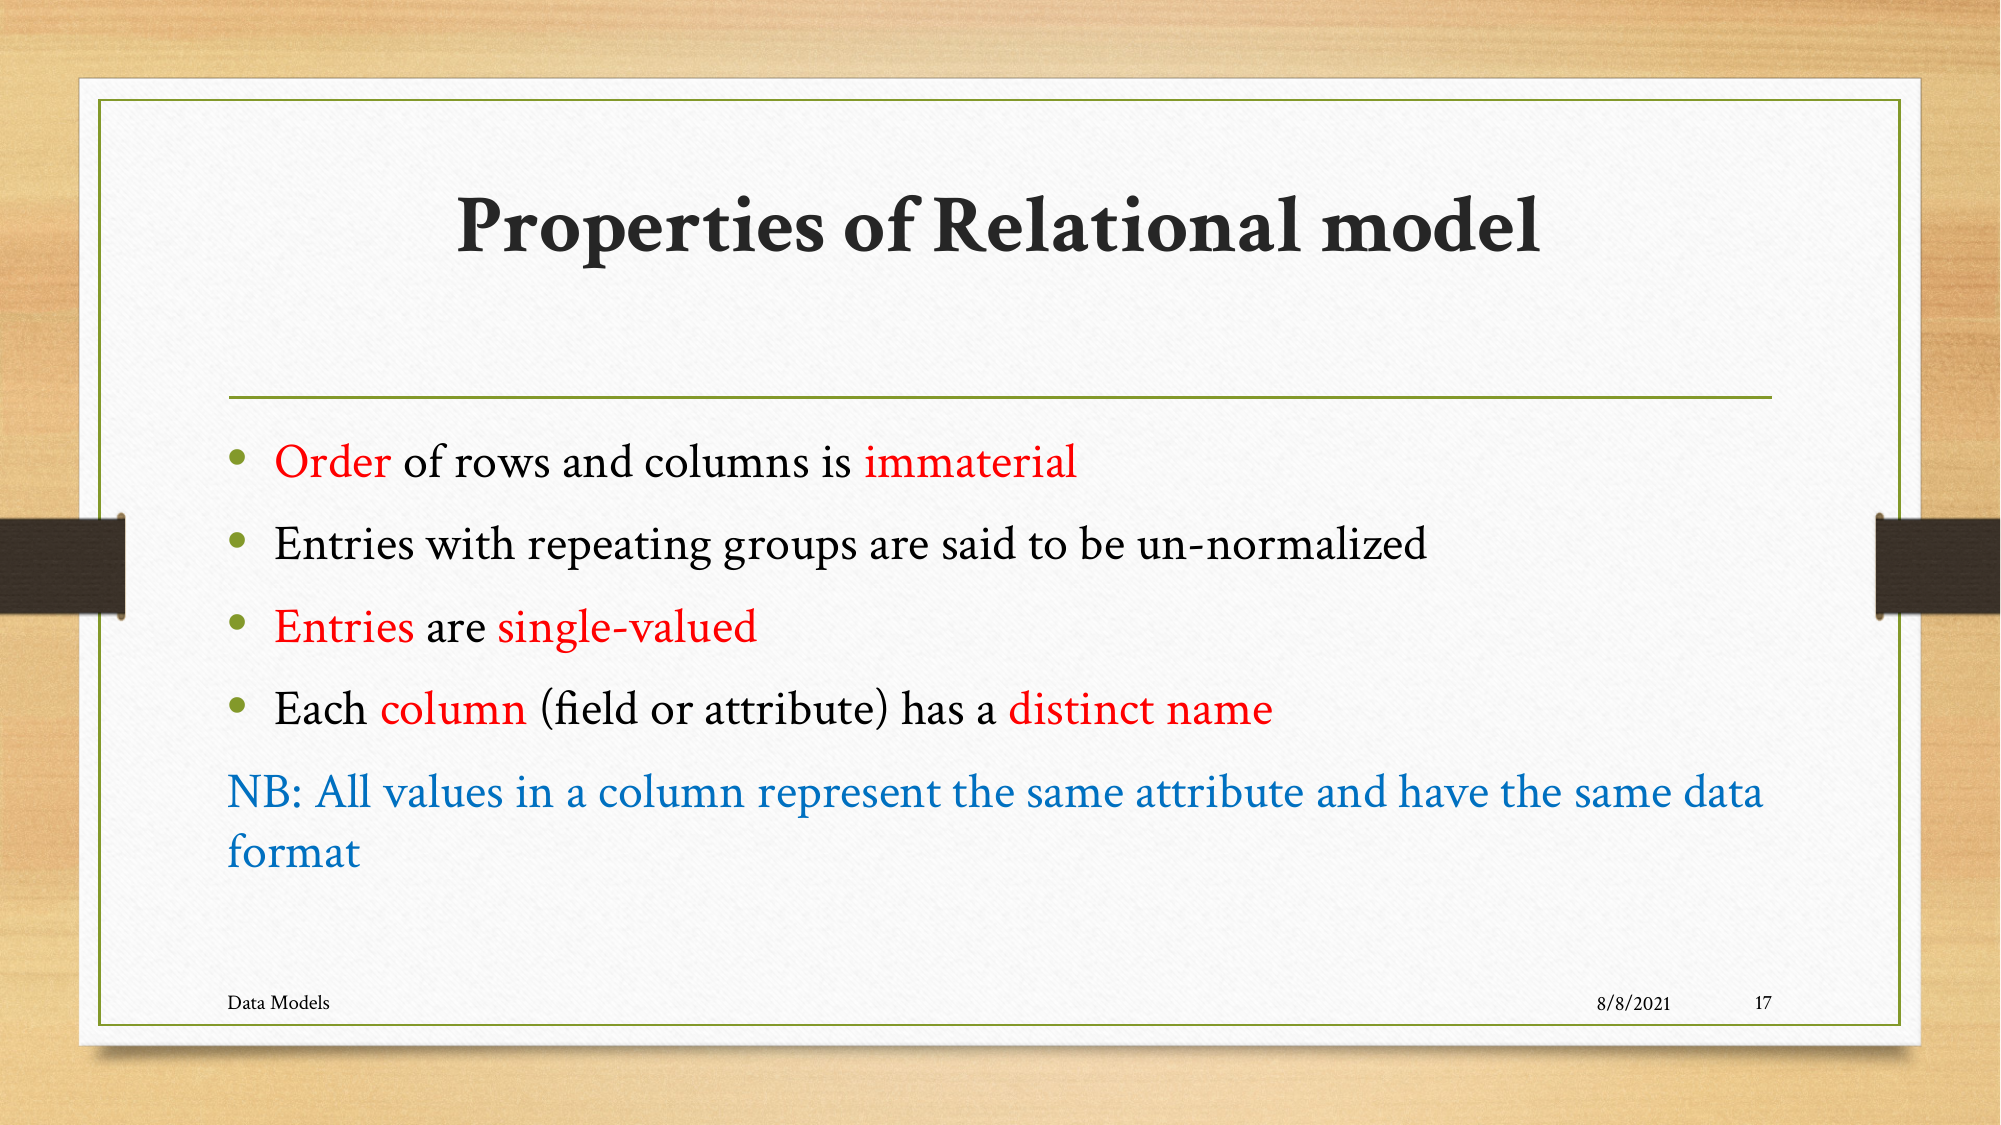

# Properties of Relational model
Order of rows and columns is immaterial
Entries with repeating groups are said to be un-normalized
Entries are single-valued
Each column (field or attribute) has a distinct name
NB: All values in a column represent the same attribute and have the same data format

Data Models
8/8/2021
17